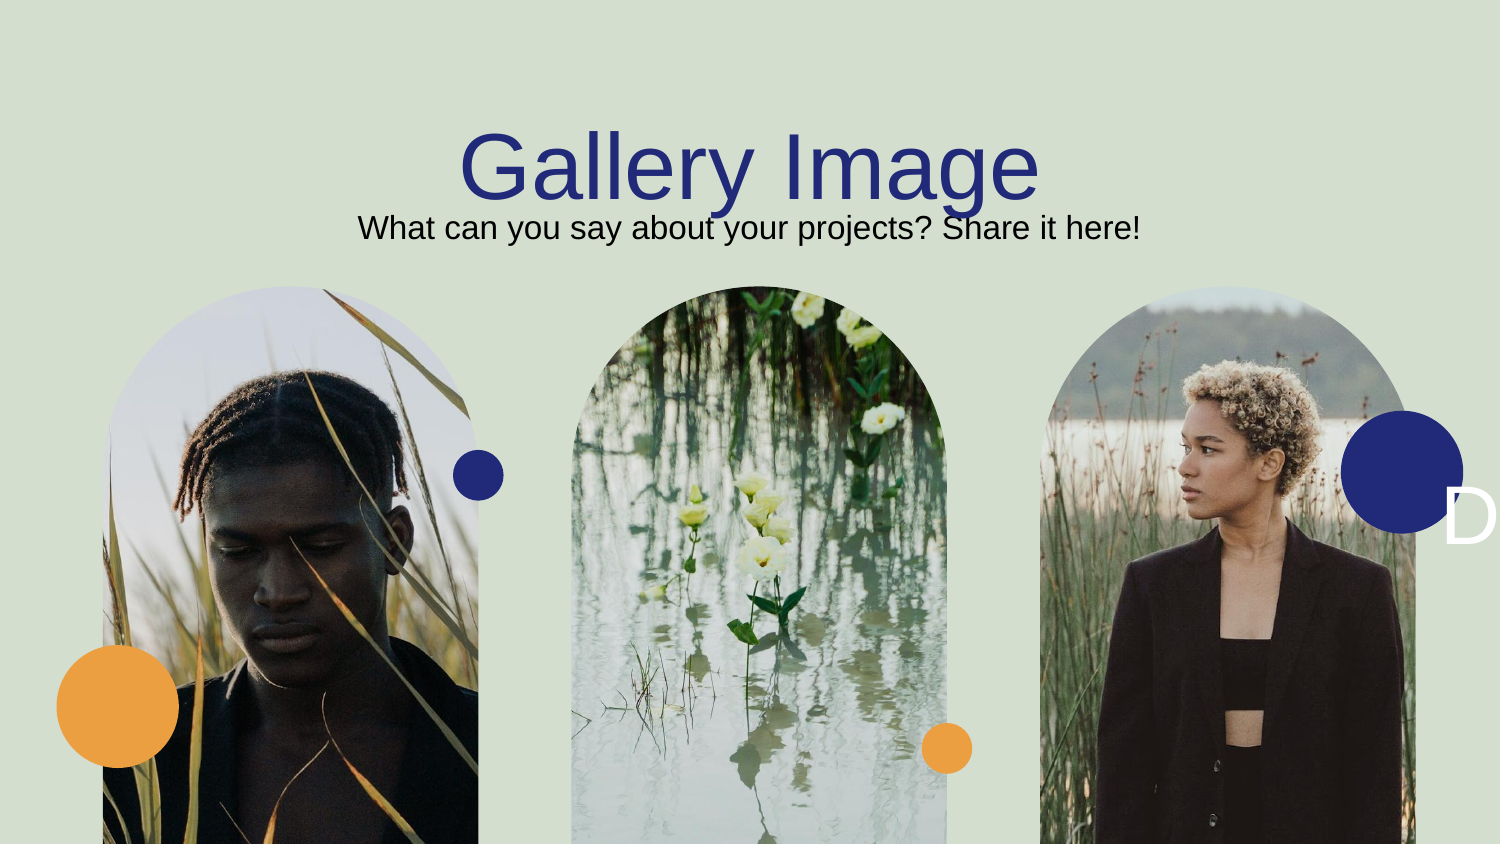

Gallery Image
What can you say about your projects? Share it here!

D